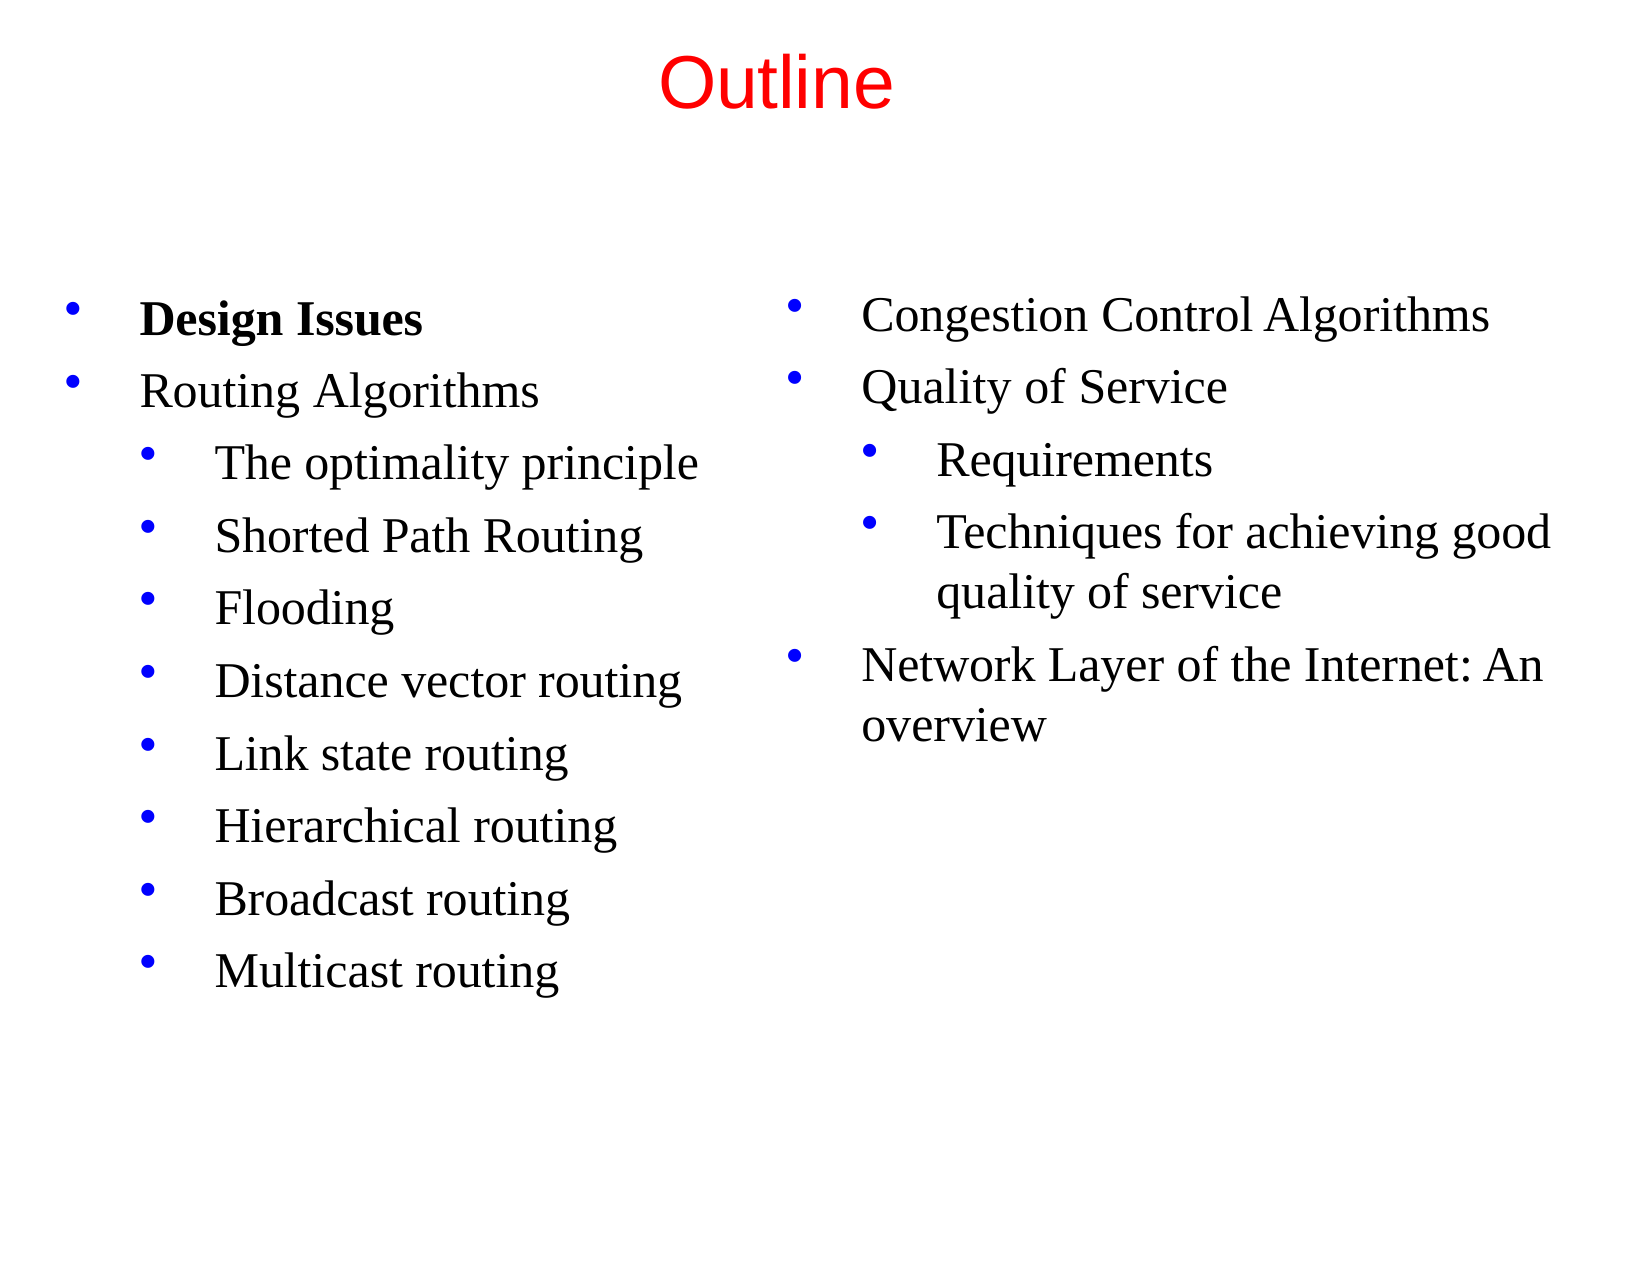

# Outline
Congestion Control Algorithms
Quality of Service
Requirements
Techniques for achieving good quality of service
Network Layer of the Internet: An overview
Design Issues
Routing Algorithms
The optimality principle
Shorted Path Routing
Flooding
Distance vector routing
Link state routing
Hierarchical routing
Broadcast routing
Multicast routing